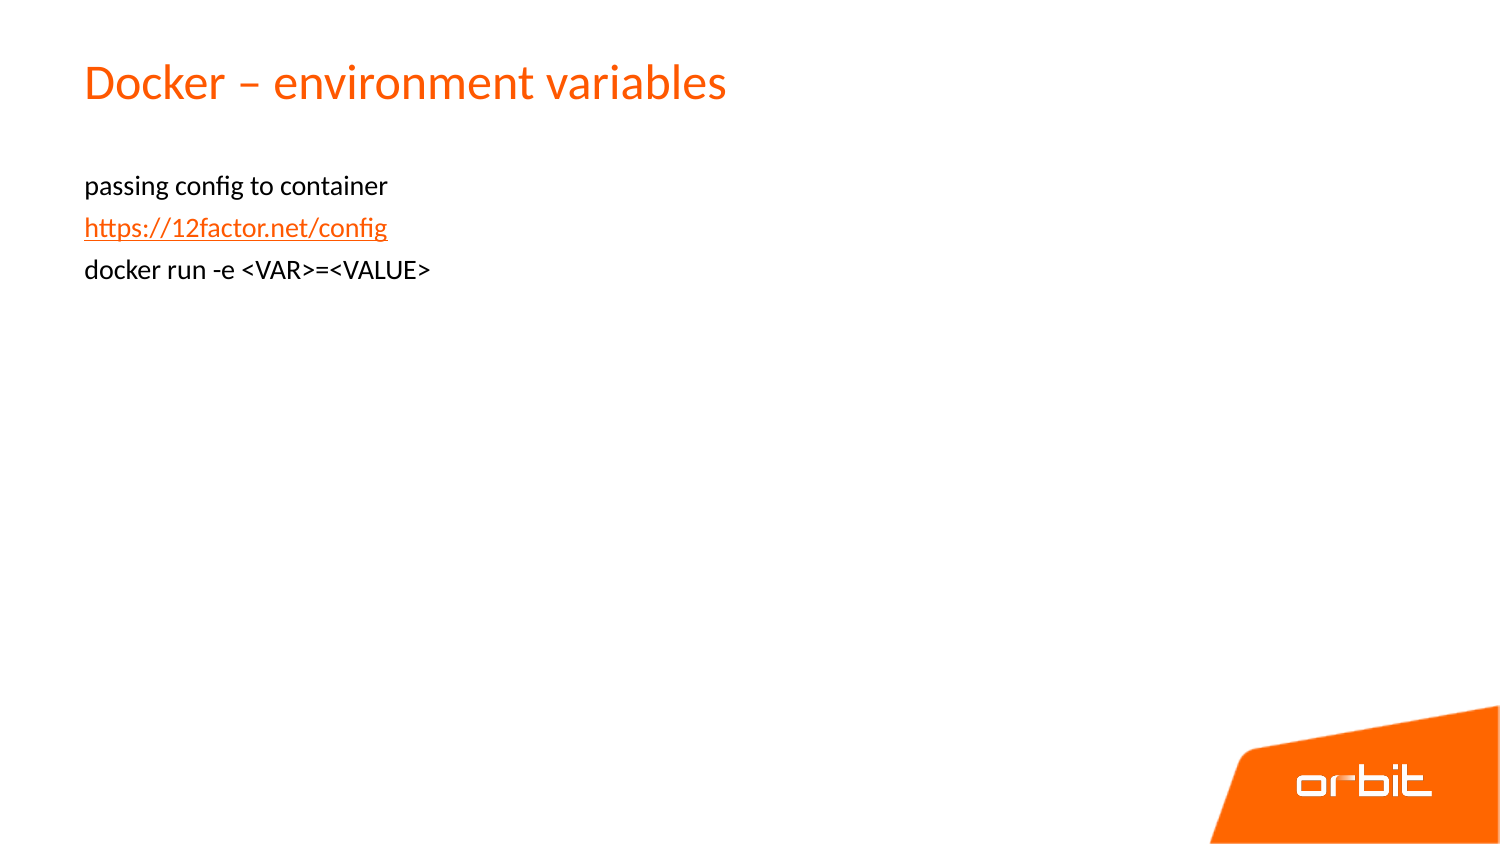

# Docker – environment variables
passing config to container
https://12factor.net/config
docker run -e <VAR>=<VALUE>